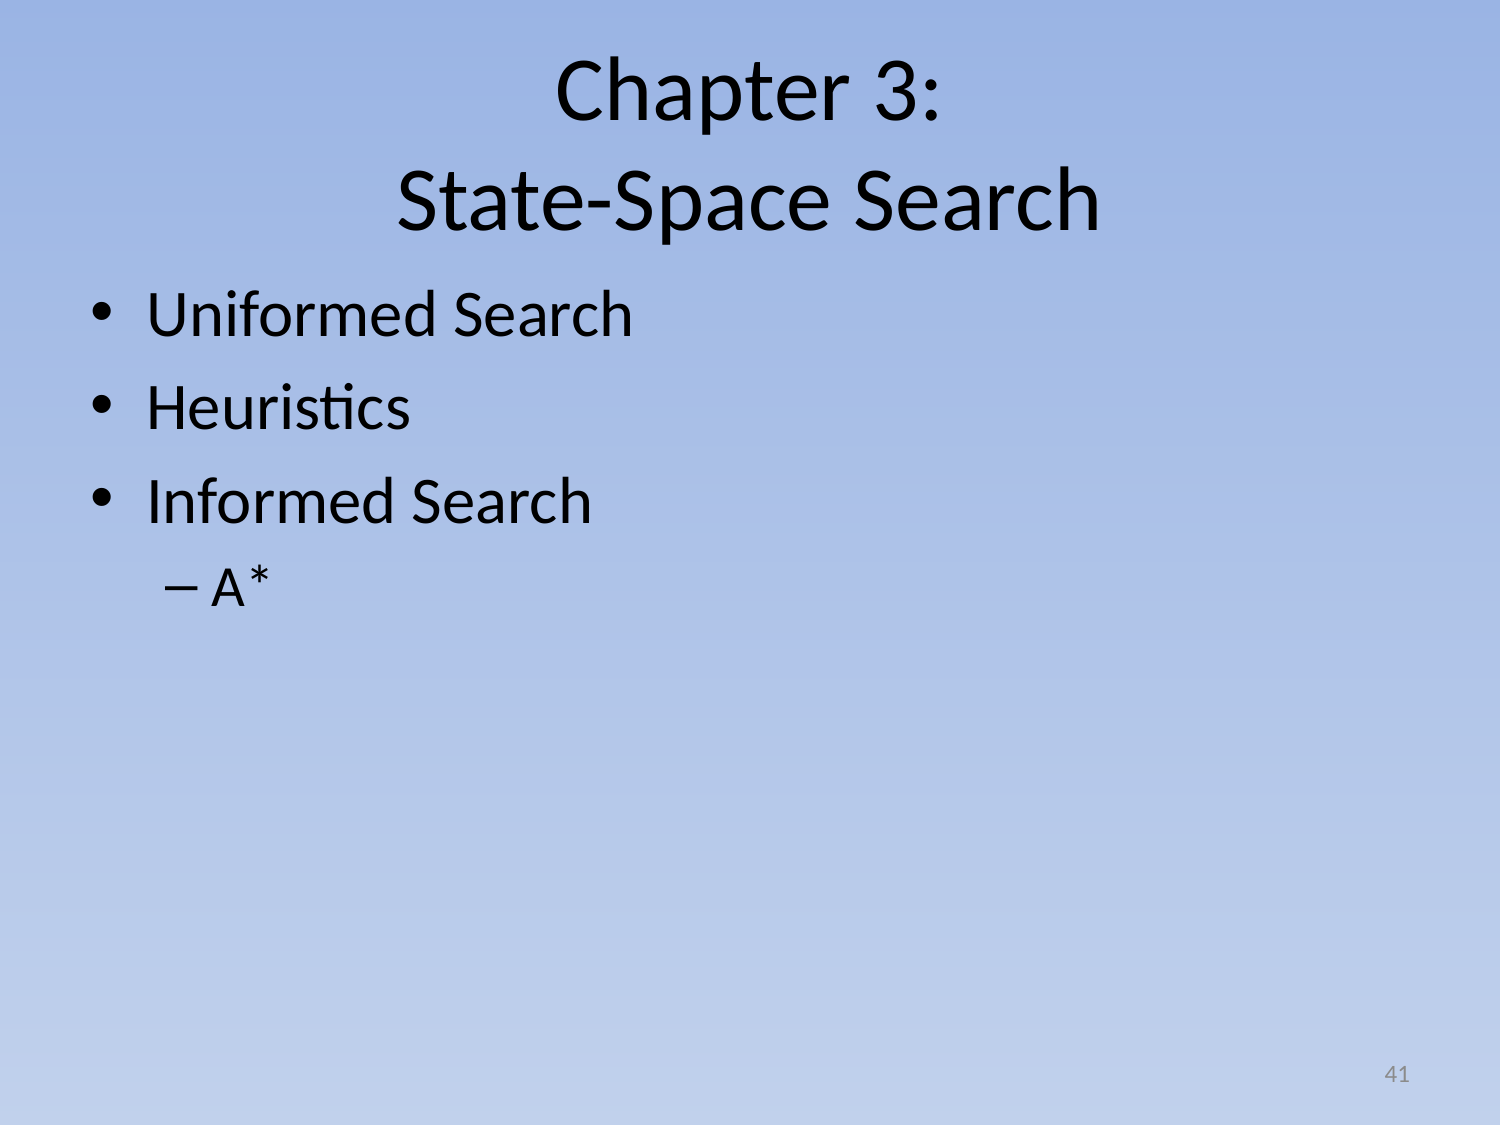

# Chapter 3: State-Space Search
Uniformed Search
Heuristics
Informed Search
A*
41